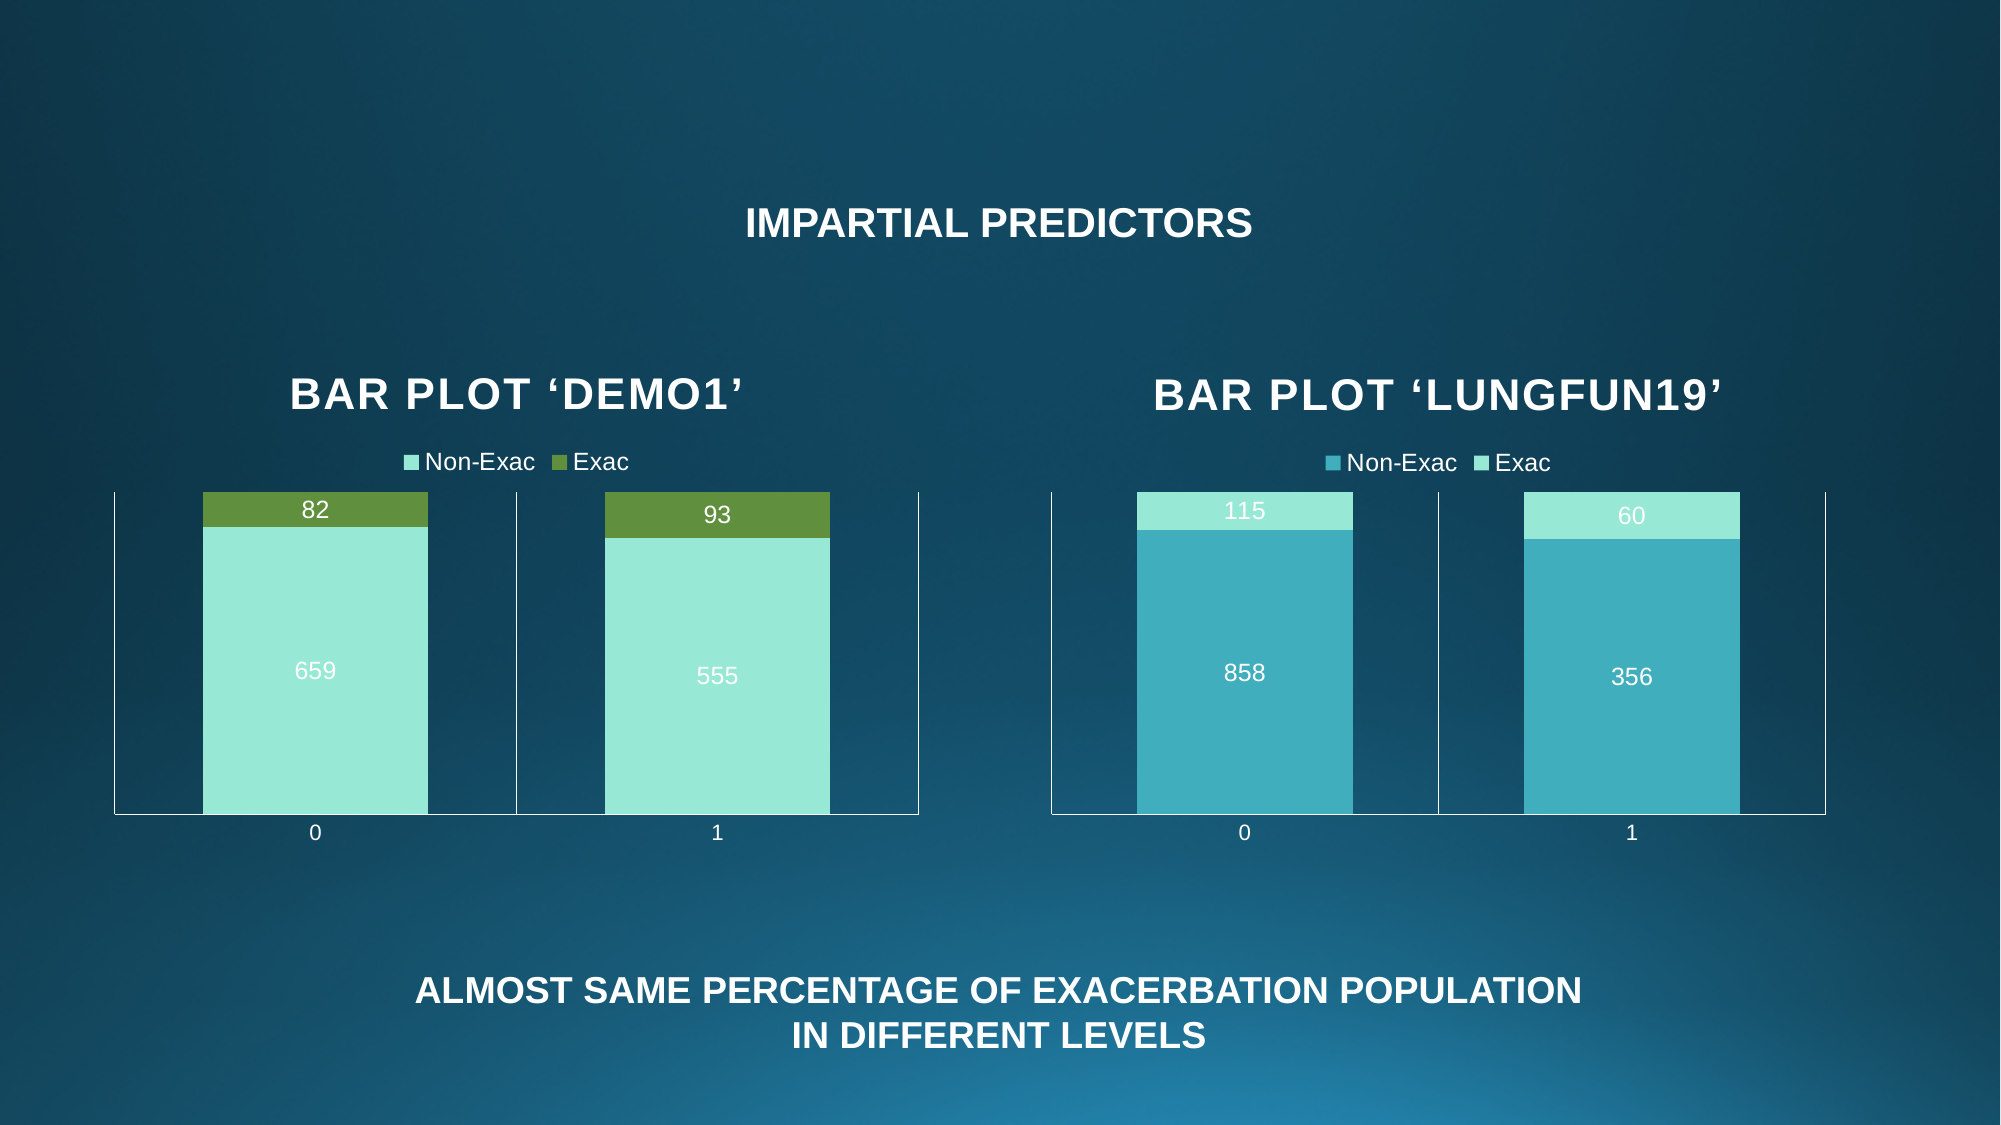

IMPARTIAL PREDICTORS

### Chart: BAR PLOT ‘DEMO1’

| Category | Non-Exac | Exac |
|---|---|---|
| 0 | 659.0 | 82.0 |
| 1 | 555.0 | 93.0 |

### Chart: BAR PLOT ‘LUNGFUN19’

| Category | Non-Exac | Exac |
|---|---|---|
| 0 | 858.0 | 115.0 |
| 1 | 356.0 | 60.0 |
ALMOST SAME PERCENTAGE OF EXACERBATION POPULATION
IN DIFFERENT LEVELS